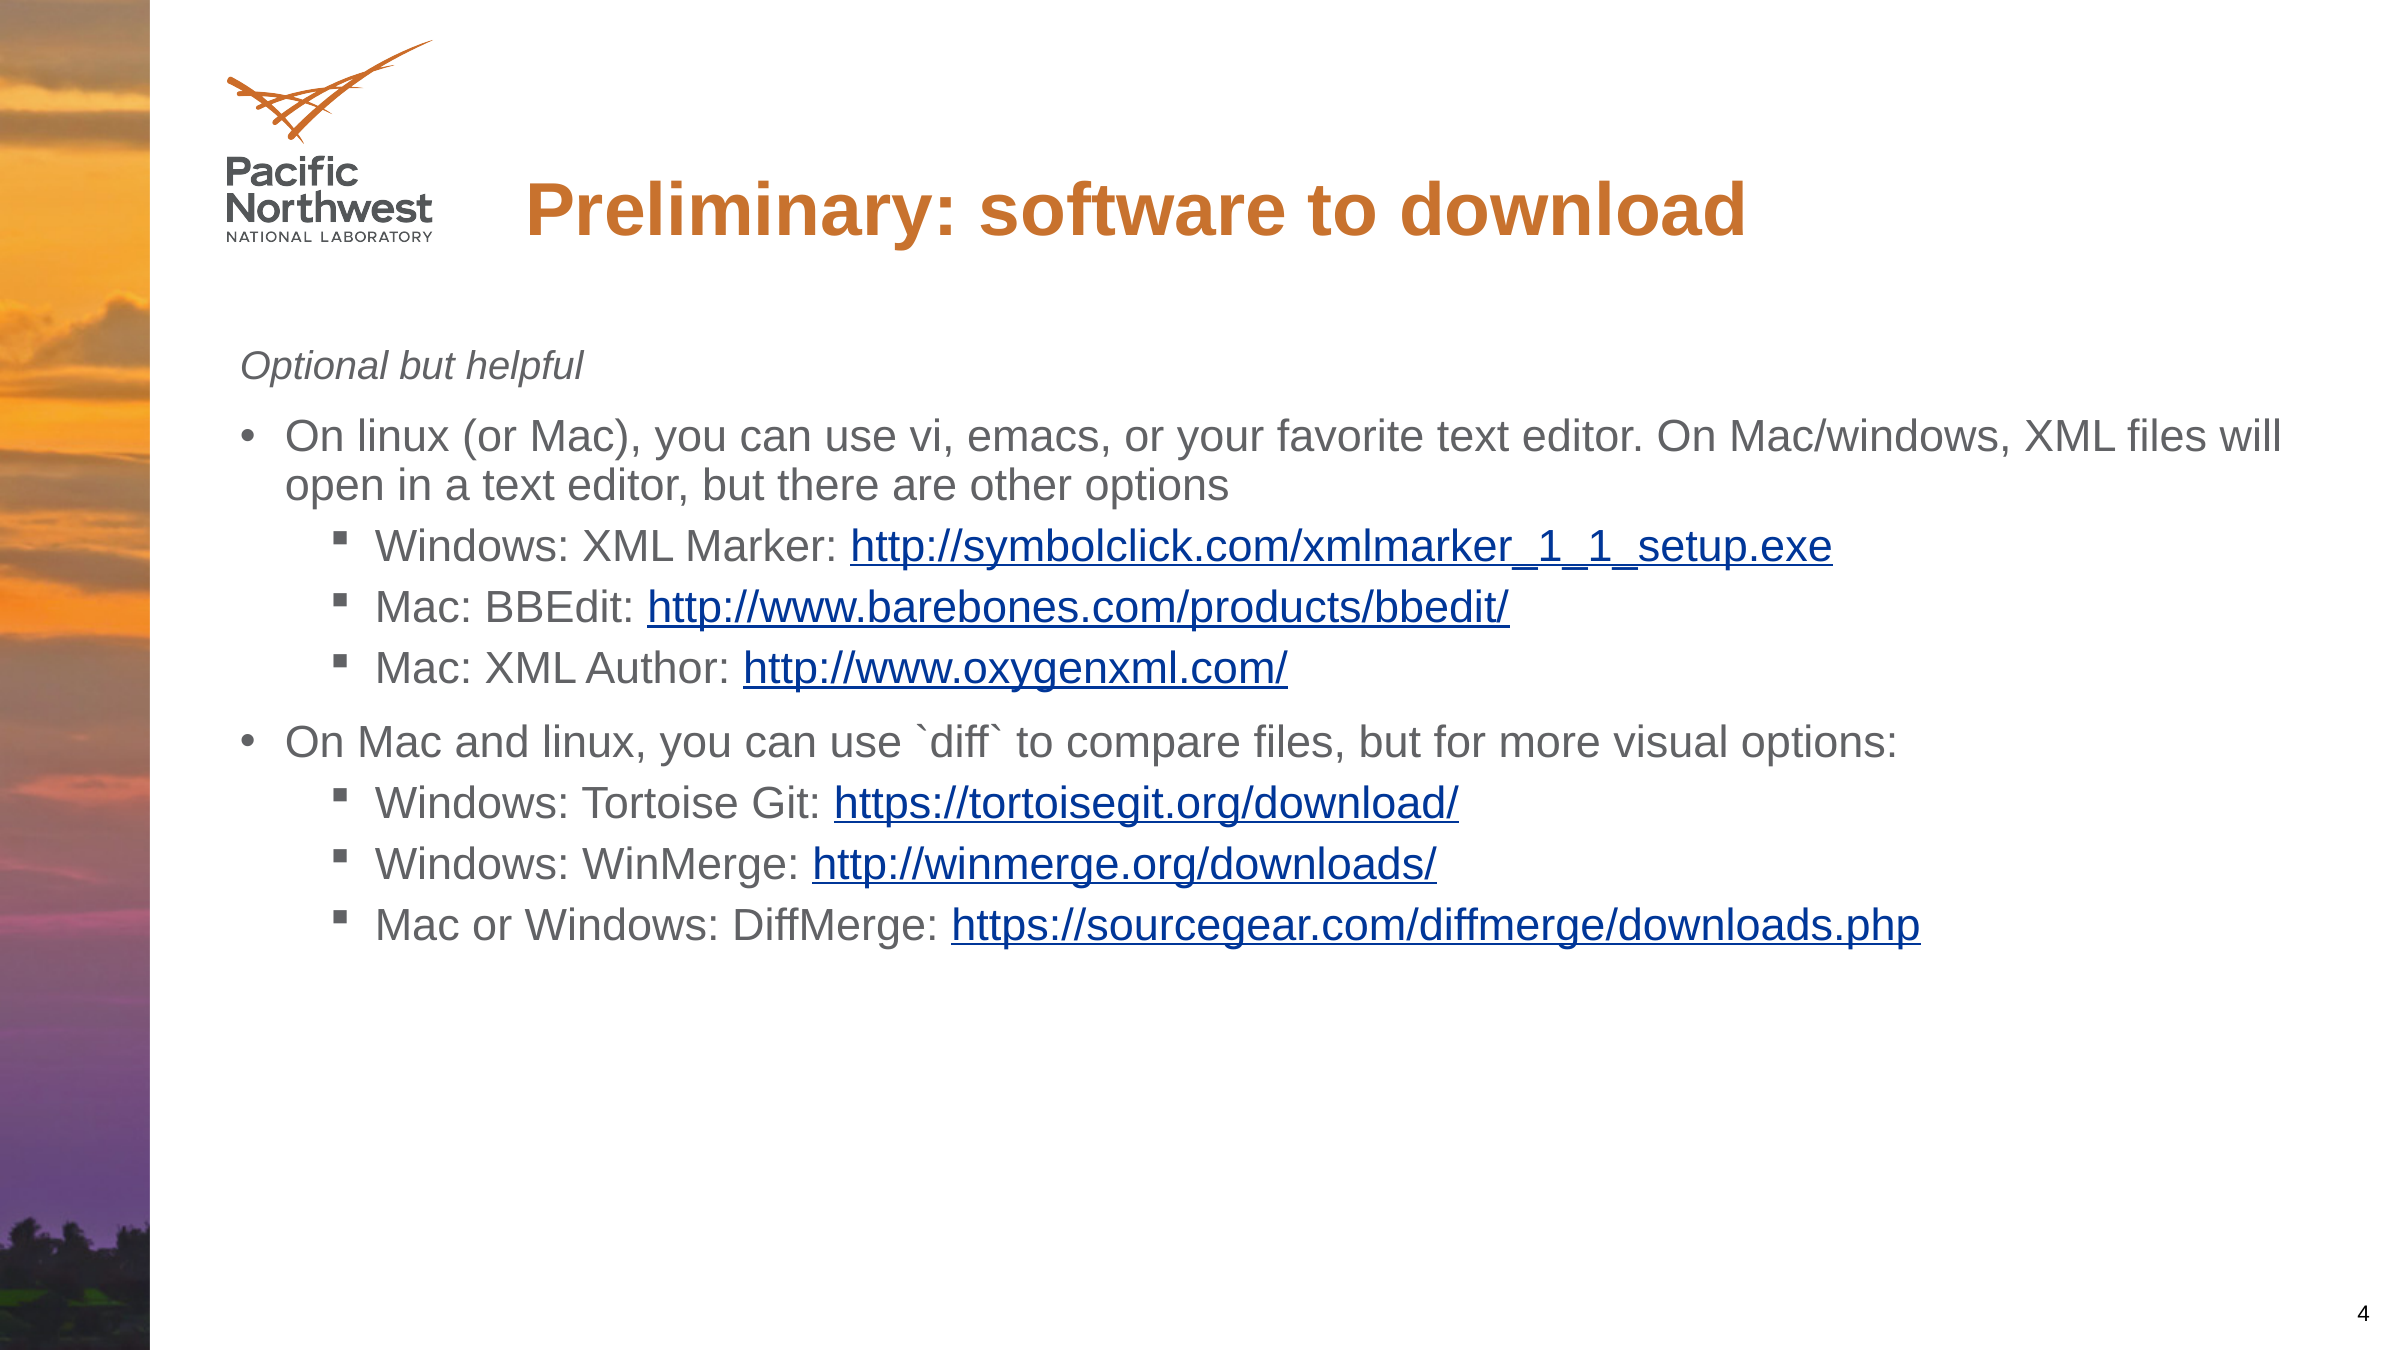

# Preliminary: software to download
Optional but helpful
On linux (or Mac), you can use vi, emacs, or your favorite text editor. On Mac/windows, XML files will open in a text editor, but there are other options
Windows: XML Marker: http://symbolclick.com/xmlmarker_1_1_setup.exe
Mac: BBEdit: http://www.barebones.com/products/bbedit/
Mac: XML Author: http://www.oxygenxml.com/
On Mac and linux, you can use `diff` to compare files, but for more visual options:
Windows: Tortoise Git: https://tortoisegit.org/download/
Windows: WinMerge: http://winmerge.org/downloads/
Mac or Windows: DiffMerge: https://sourcegear.com/diffmerge/downloads.php
4